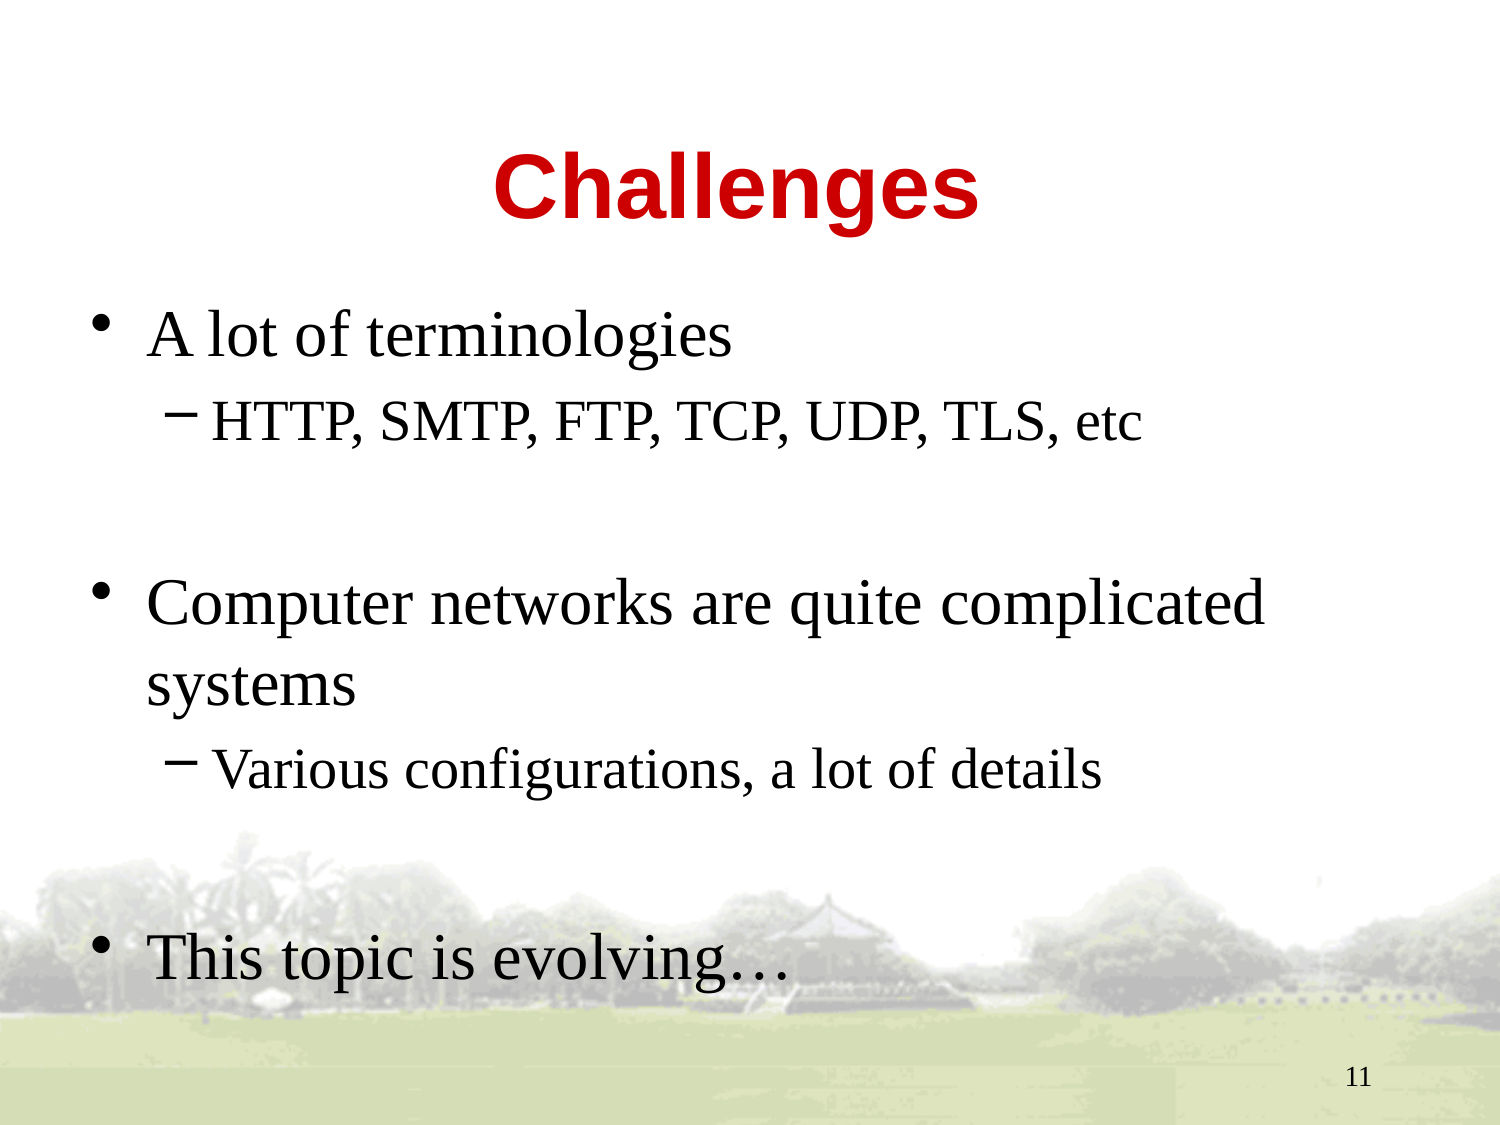

# Challenges
A lot of terminologies
HTTP, SMTP, FTP, TCP, UDP, TLS, etc

Computer networks are quite complicated systems
Various configurations, a lot of details

This topic is evolving…

11